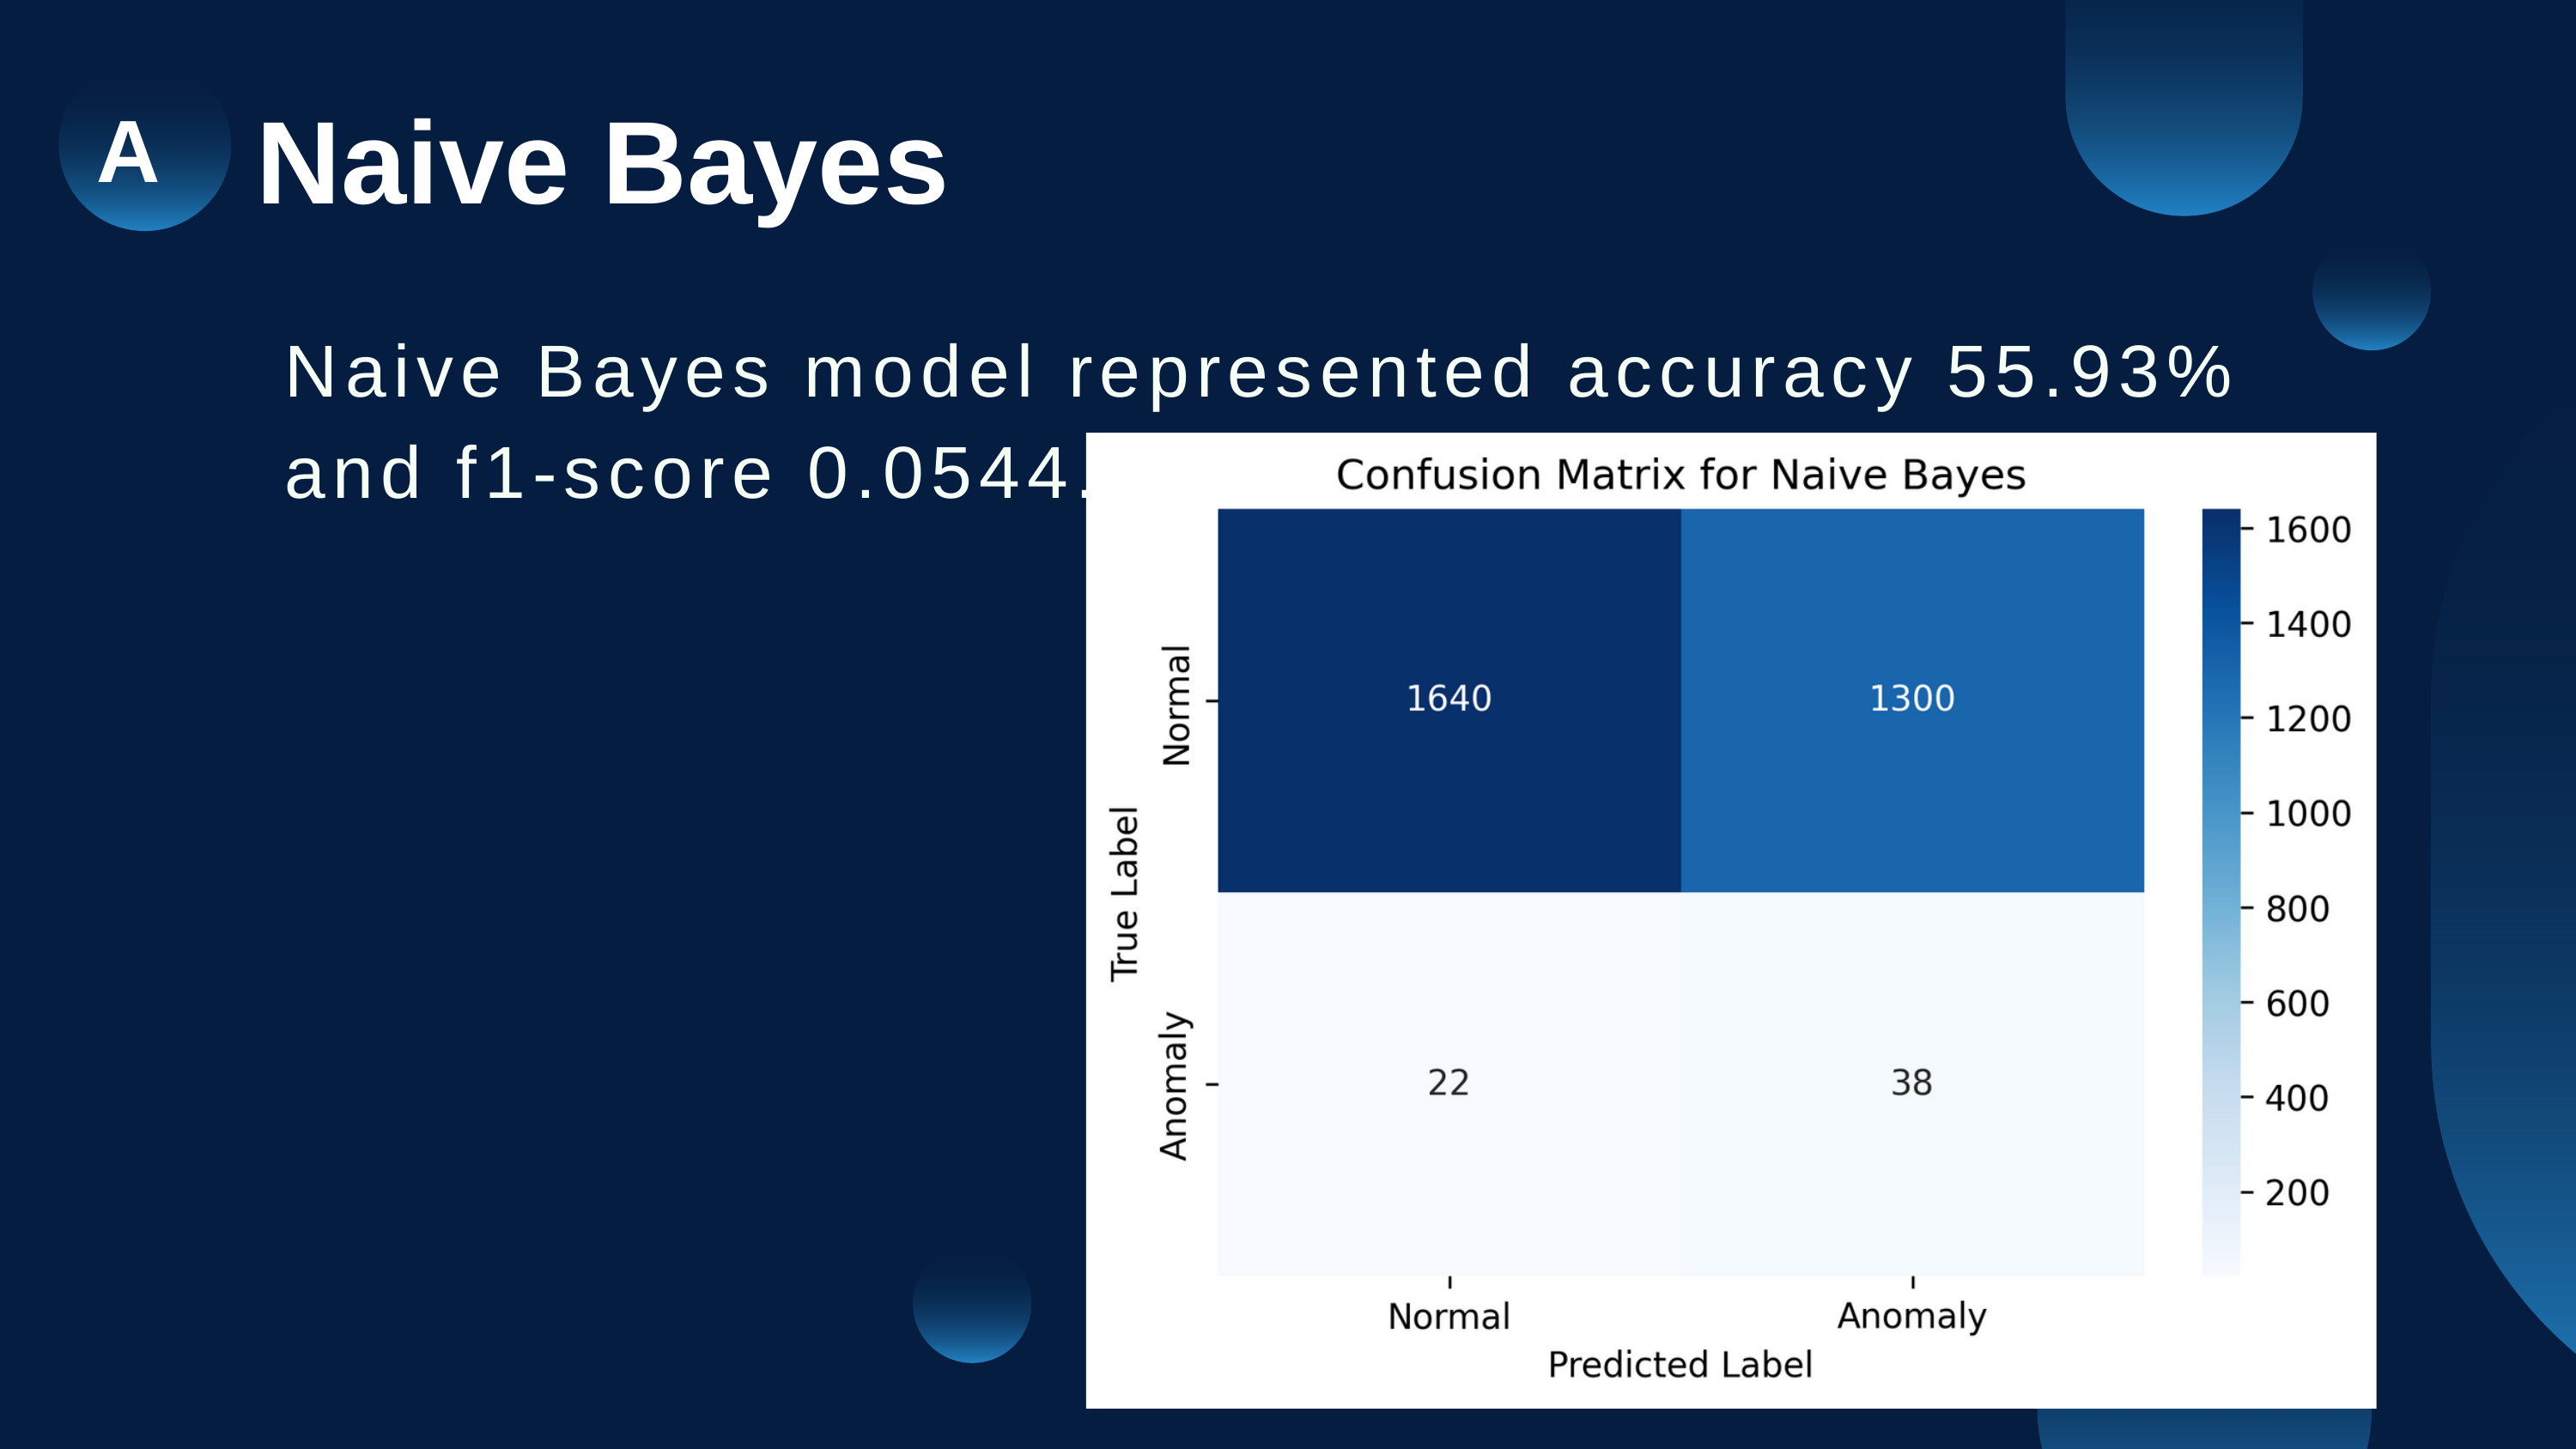

A
Naive Bayes

Naive Bayes model represented accuracy 55.93% and f1-score 0.0544.